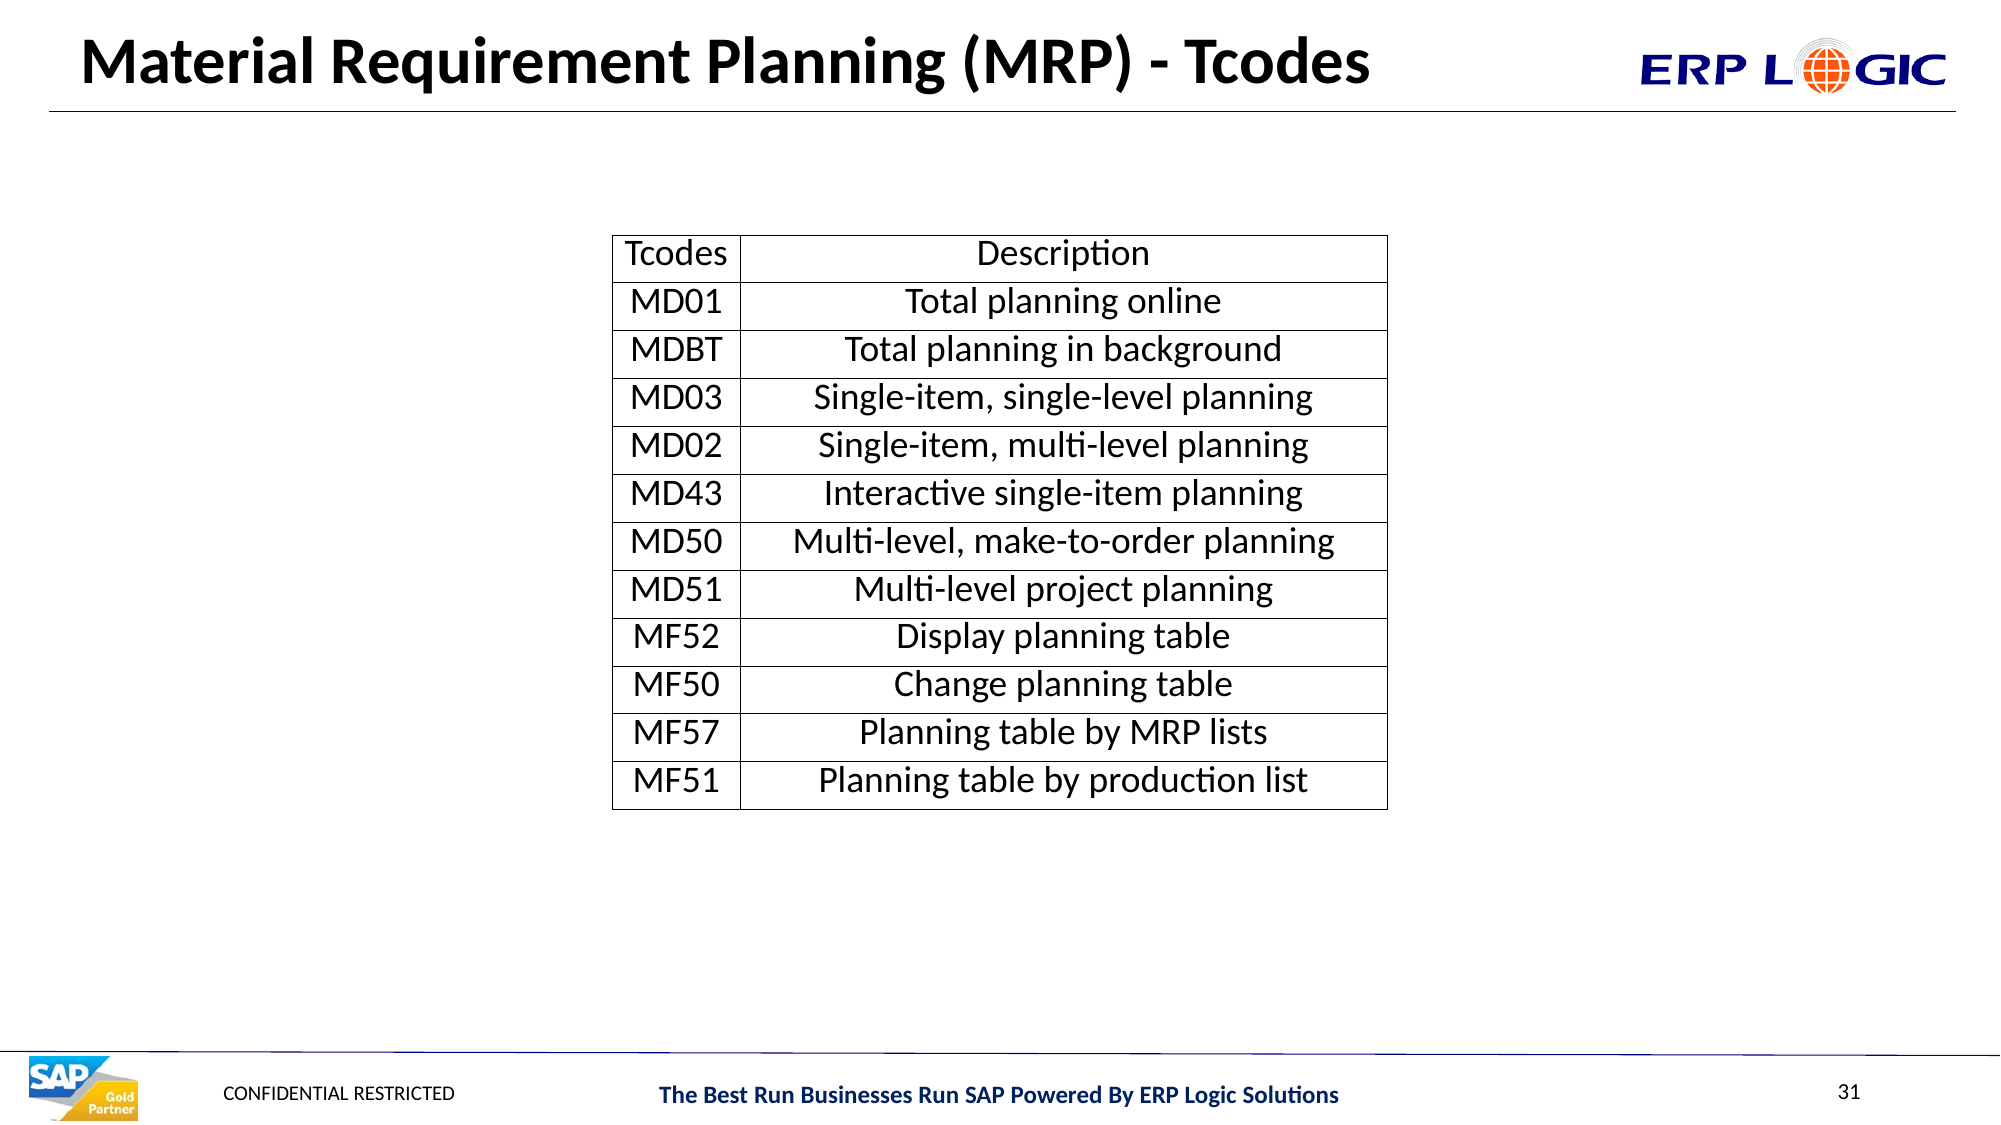

# Material Requirement Planning (MRP) - Tcodes

| Tcodes | Description |
| --- | --- |
| MD01 | Total planning online |
| MDBT | Total planning in background |
| MD03 | Single-item, single-level planning |
| MD02 | Single-item, multi-level planning |
| MD43 | Interactive single-item planning |
| MD50 | Multi-level, make-to-order planning |
| MD51 | Multi-level project planning |
| MF52 | Display planning table |
| MF50 | Change planning table |
| MF57 | Planning table by MRP lists |
| MF51 | Planning table by production list |